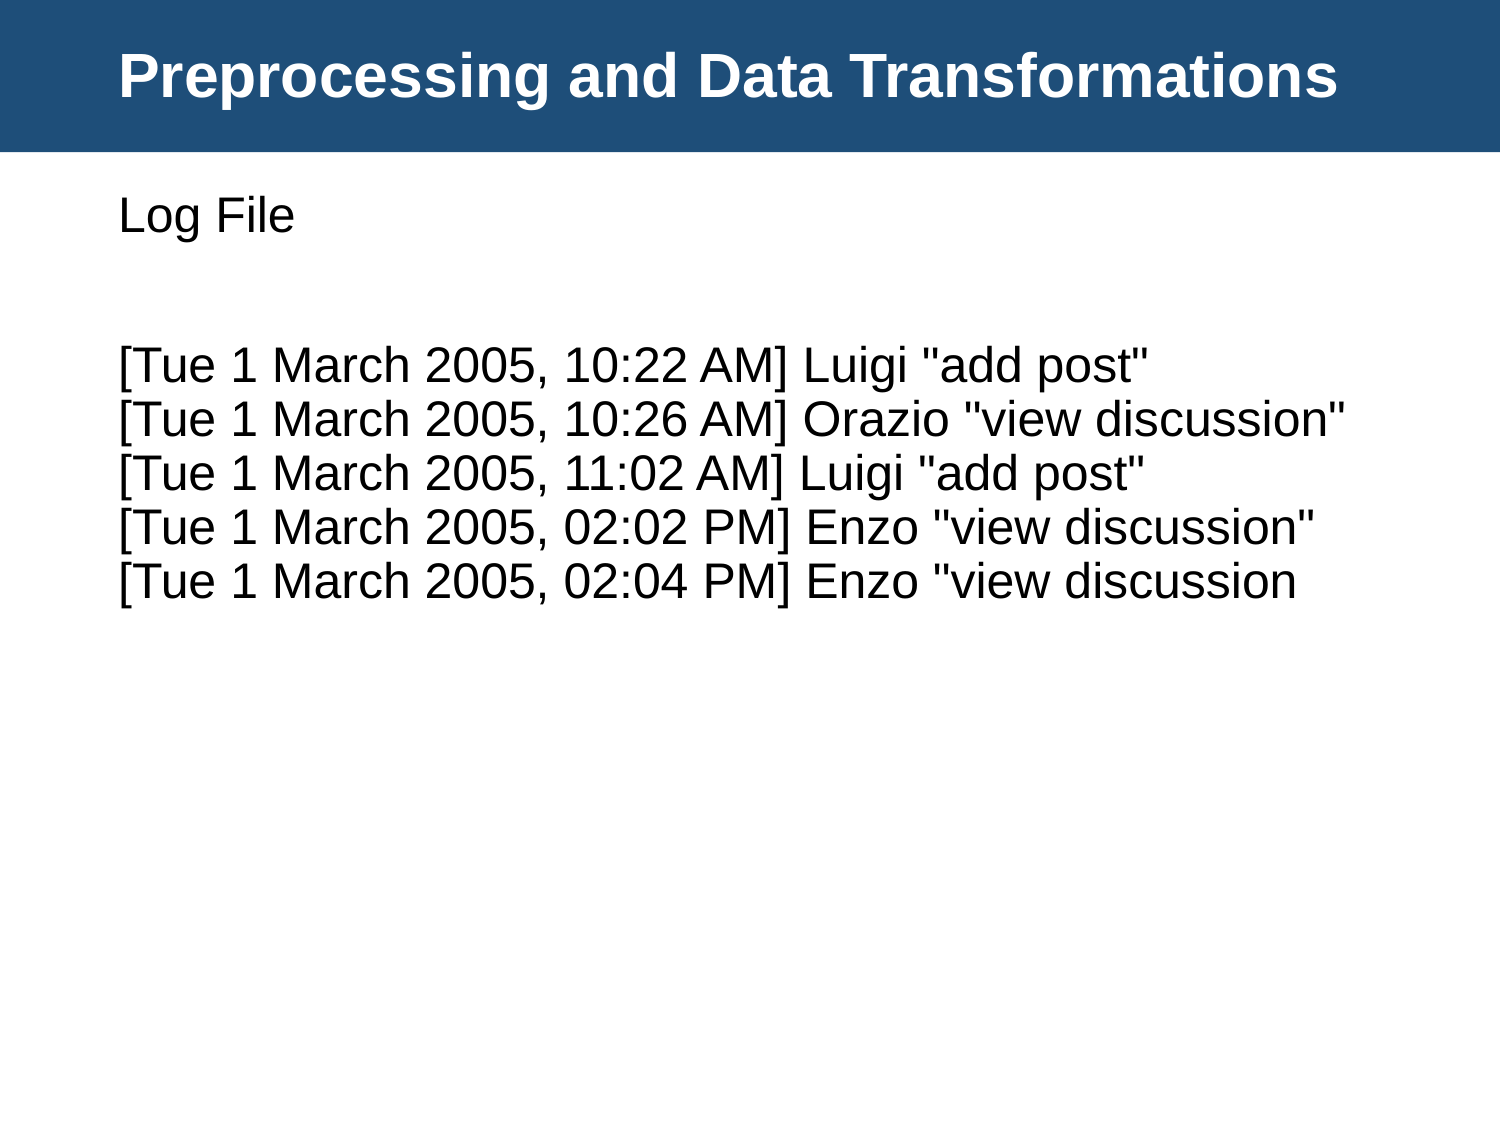

# Preprocessing and Data Transformations
Log File

[Tue 1 March 2005, 10:22 AM] Luigi "add post"
[Tue 1 March 2005, 10:26 AM] Orazio "view discussion"
[Tue 1 March 2005, 11:02 AM] Luigi "add post"
[Tue 1 March 2005, 02:02 PM] Enzo "view discussion"
[Tue 1 March 2005, 02:04 PM] Enzo "view discussion